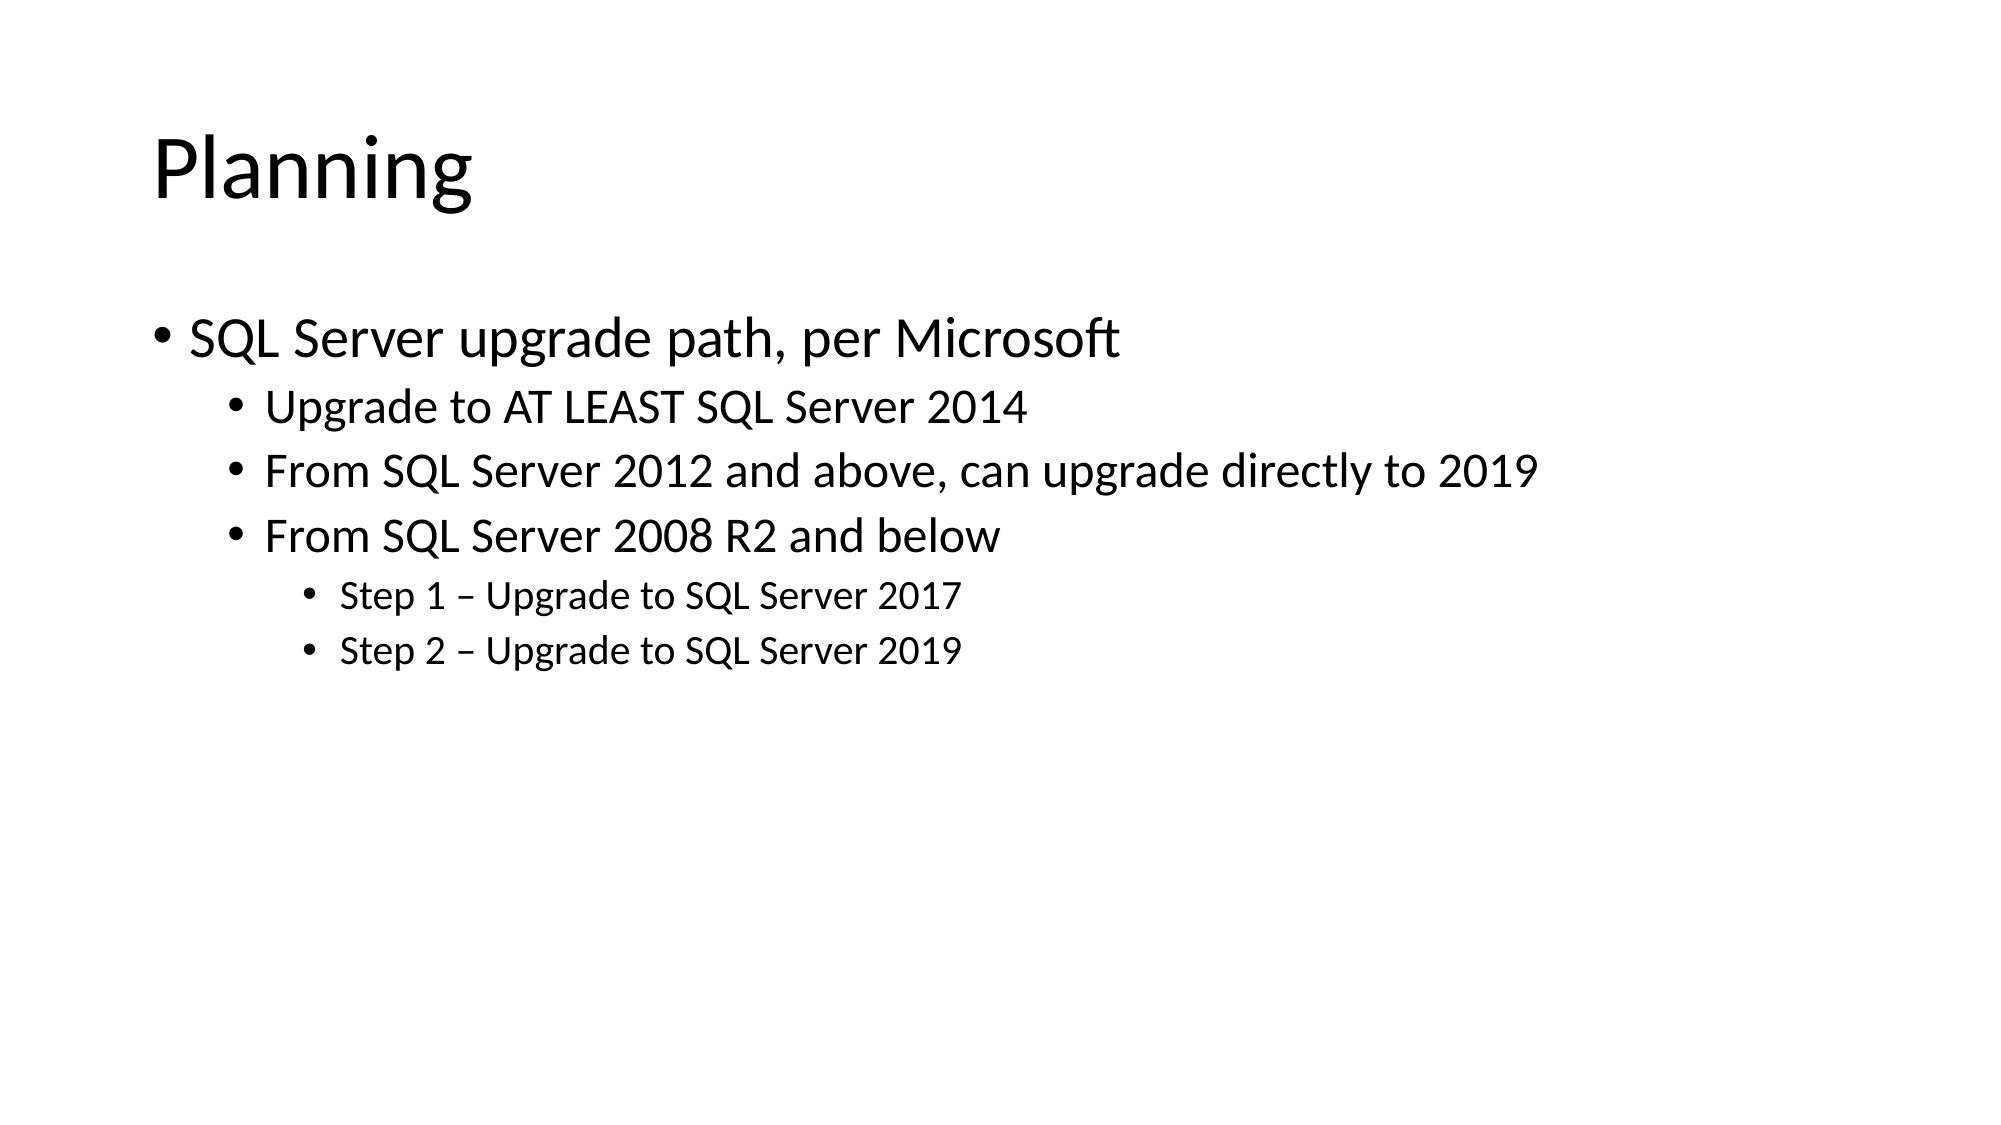

# Planning
SQL Server upgrade path, per Microsoft
Upgrade to AT LEAST SQL Server 2014
From SQL Server 2012 and above, can upgrade directly to 2019
From SQL Server 2008 R2 and below
Step 1 – Upgrade to SQL Server 2017
Step 2 – Upgrade to SQL Server 2019